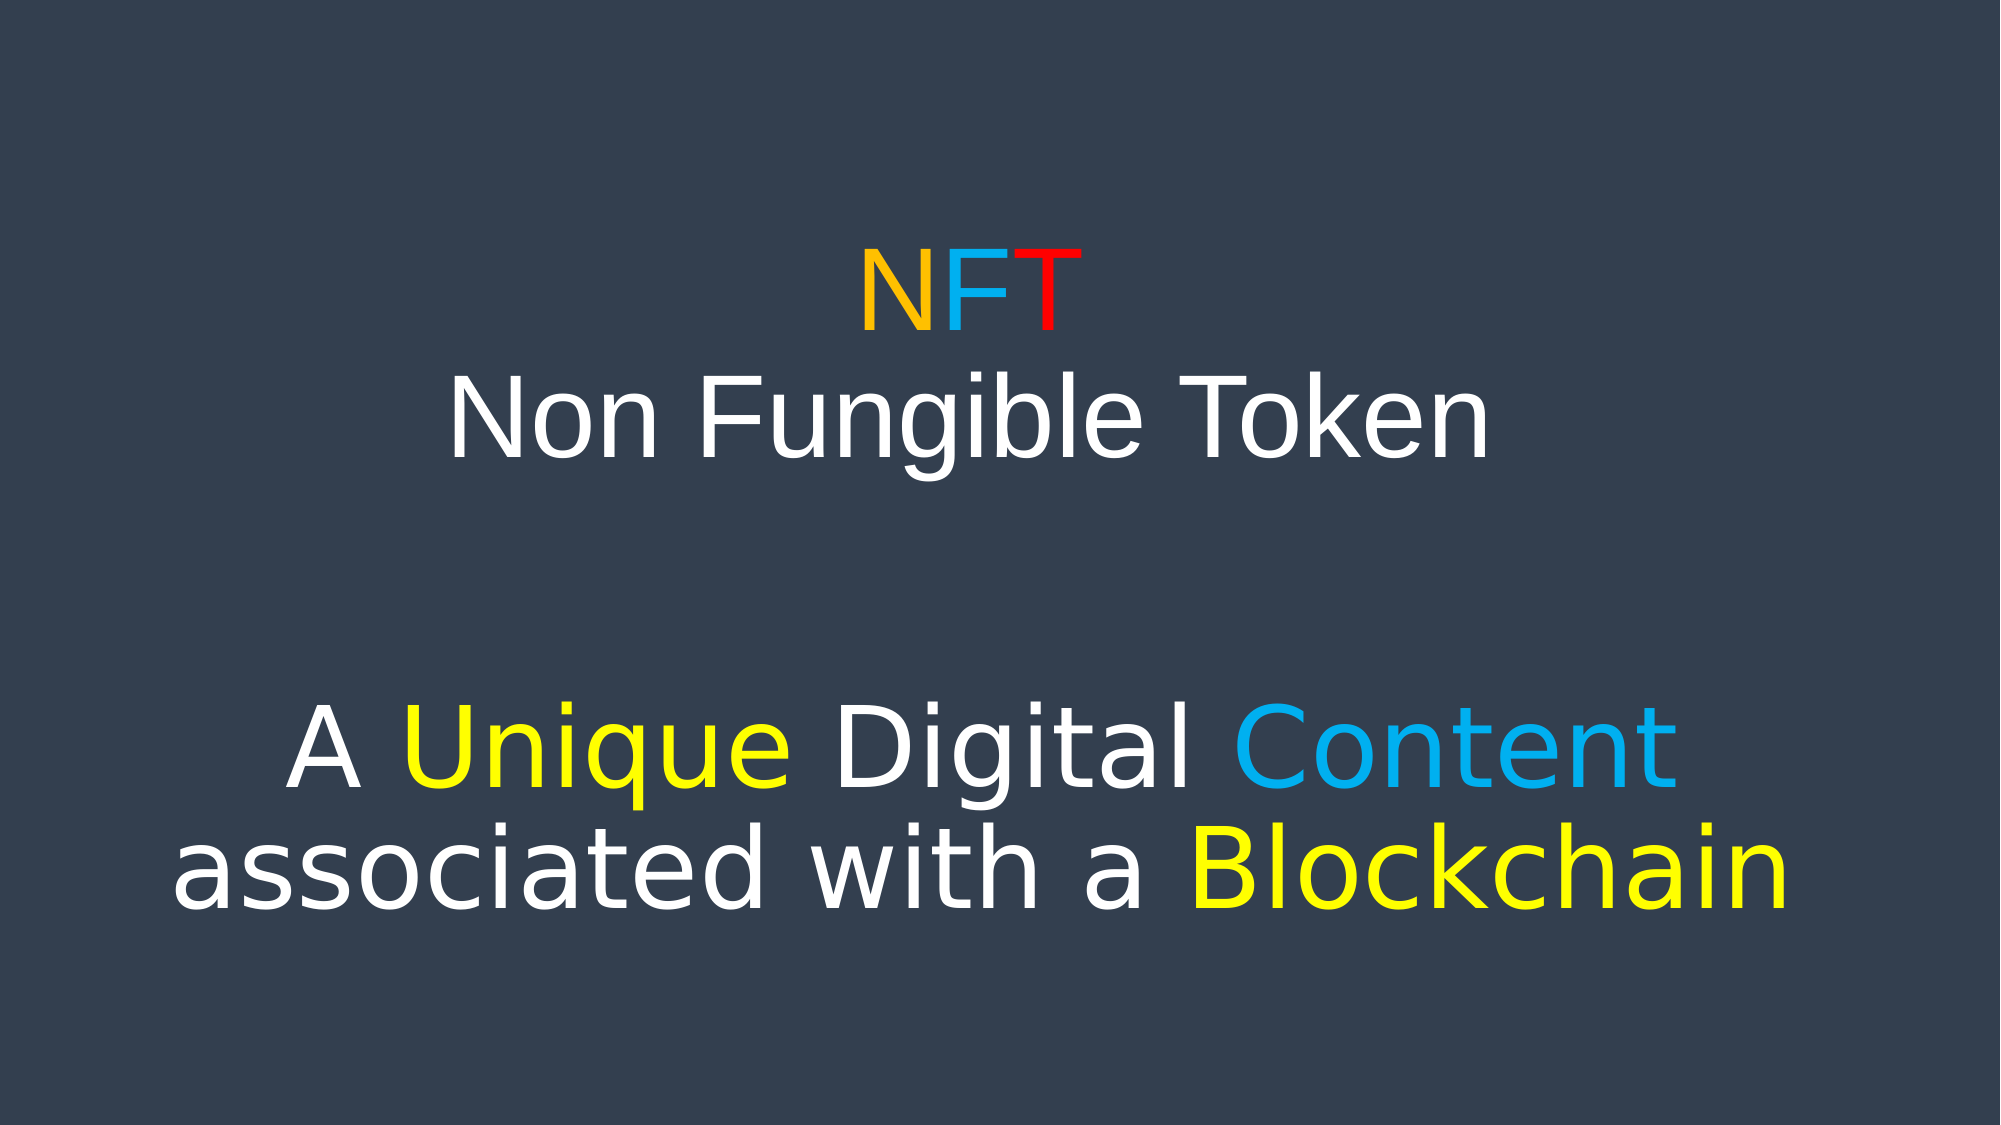

NFT
Non Fungible Token
# A Unique Digital Content associated with a Blockchain